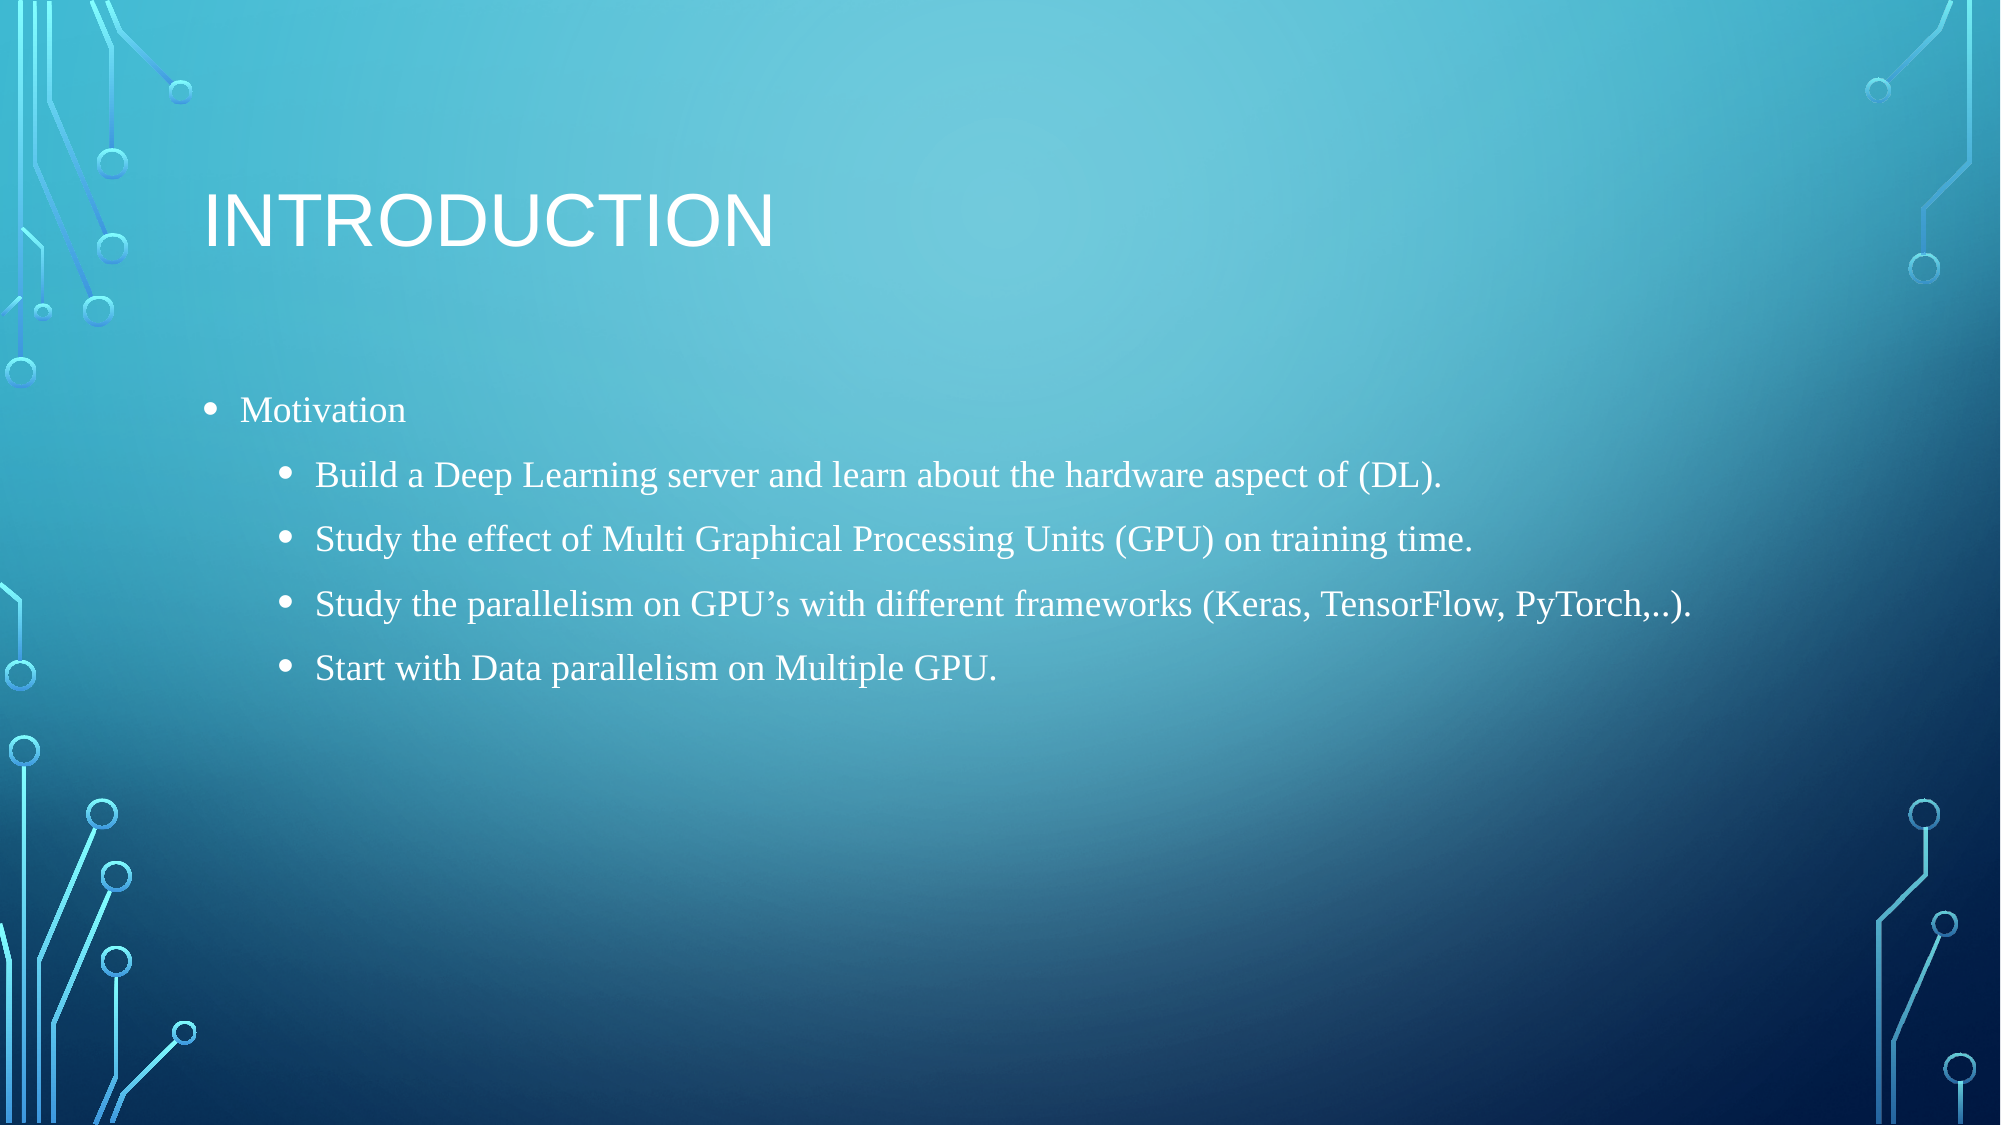

# Introduction
Motivation
Build a Deep Learning server and learn about the hardware aspect of (DL).
Study the effect of Multi Graphical Processing Units (GPU) on training time.
Study the parallelism on GPU’s with different frameworks (Keras, TensorFlow, PyTorch,..).
Start with Data parallelism on Multiple GPU.